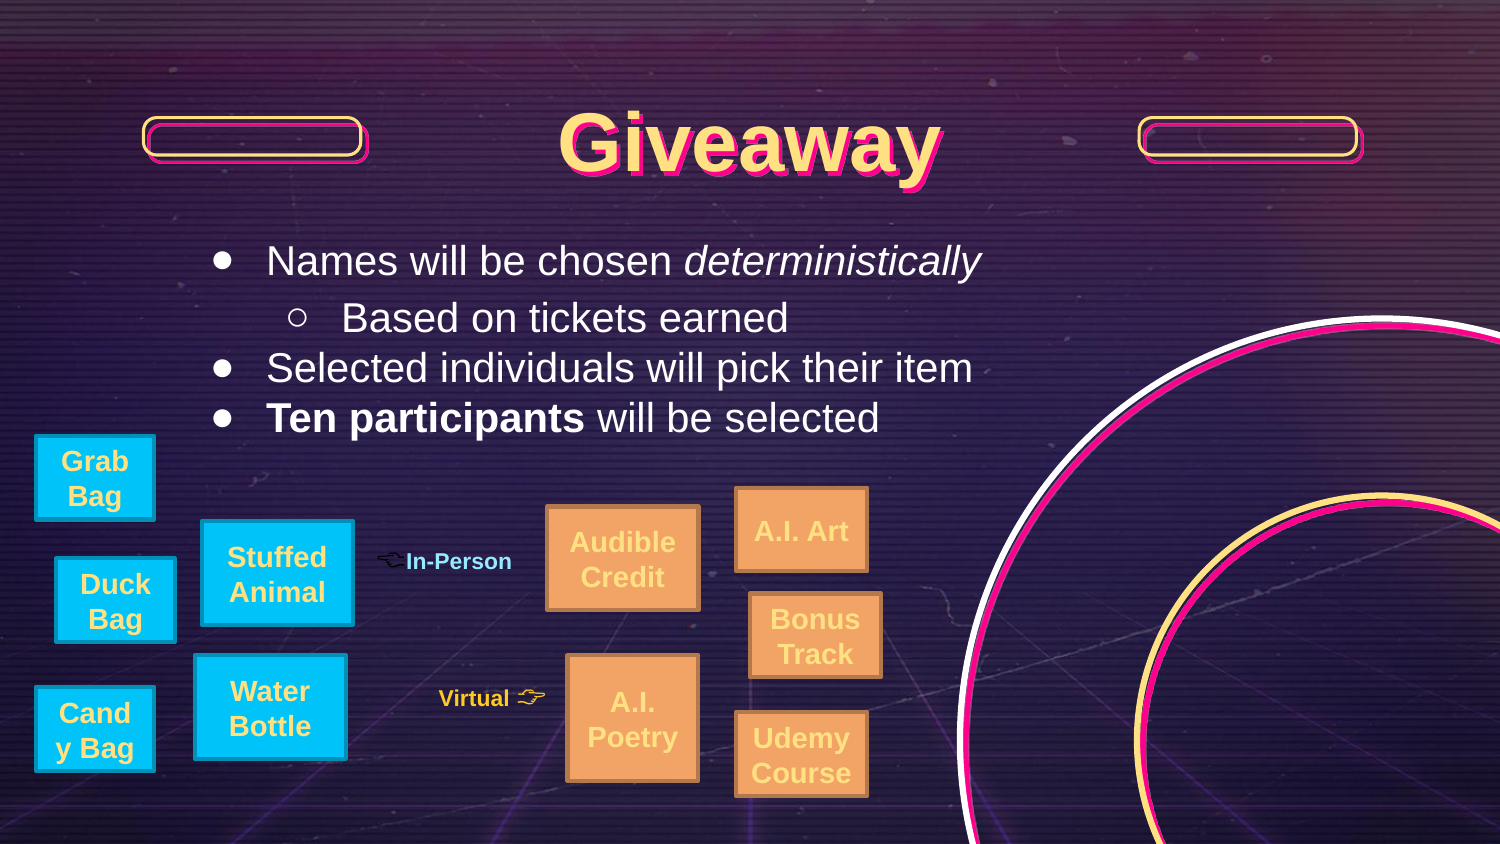

# Giveaway
Names will be chosen deterministically
Based on tickets earned
Selected individuals will pick their item
Ten participants will be selected
Grab Bag
A.I. Art
Audible Credit
Stuffed Animal
👈In-Person
Duck Bag
Bonus Track
Water Bottle
A.I. Poetry
Virtual 👉
Candy Bag
Udemy Course